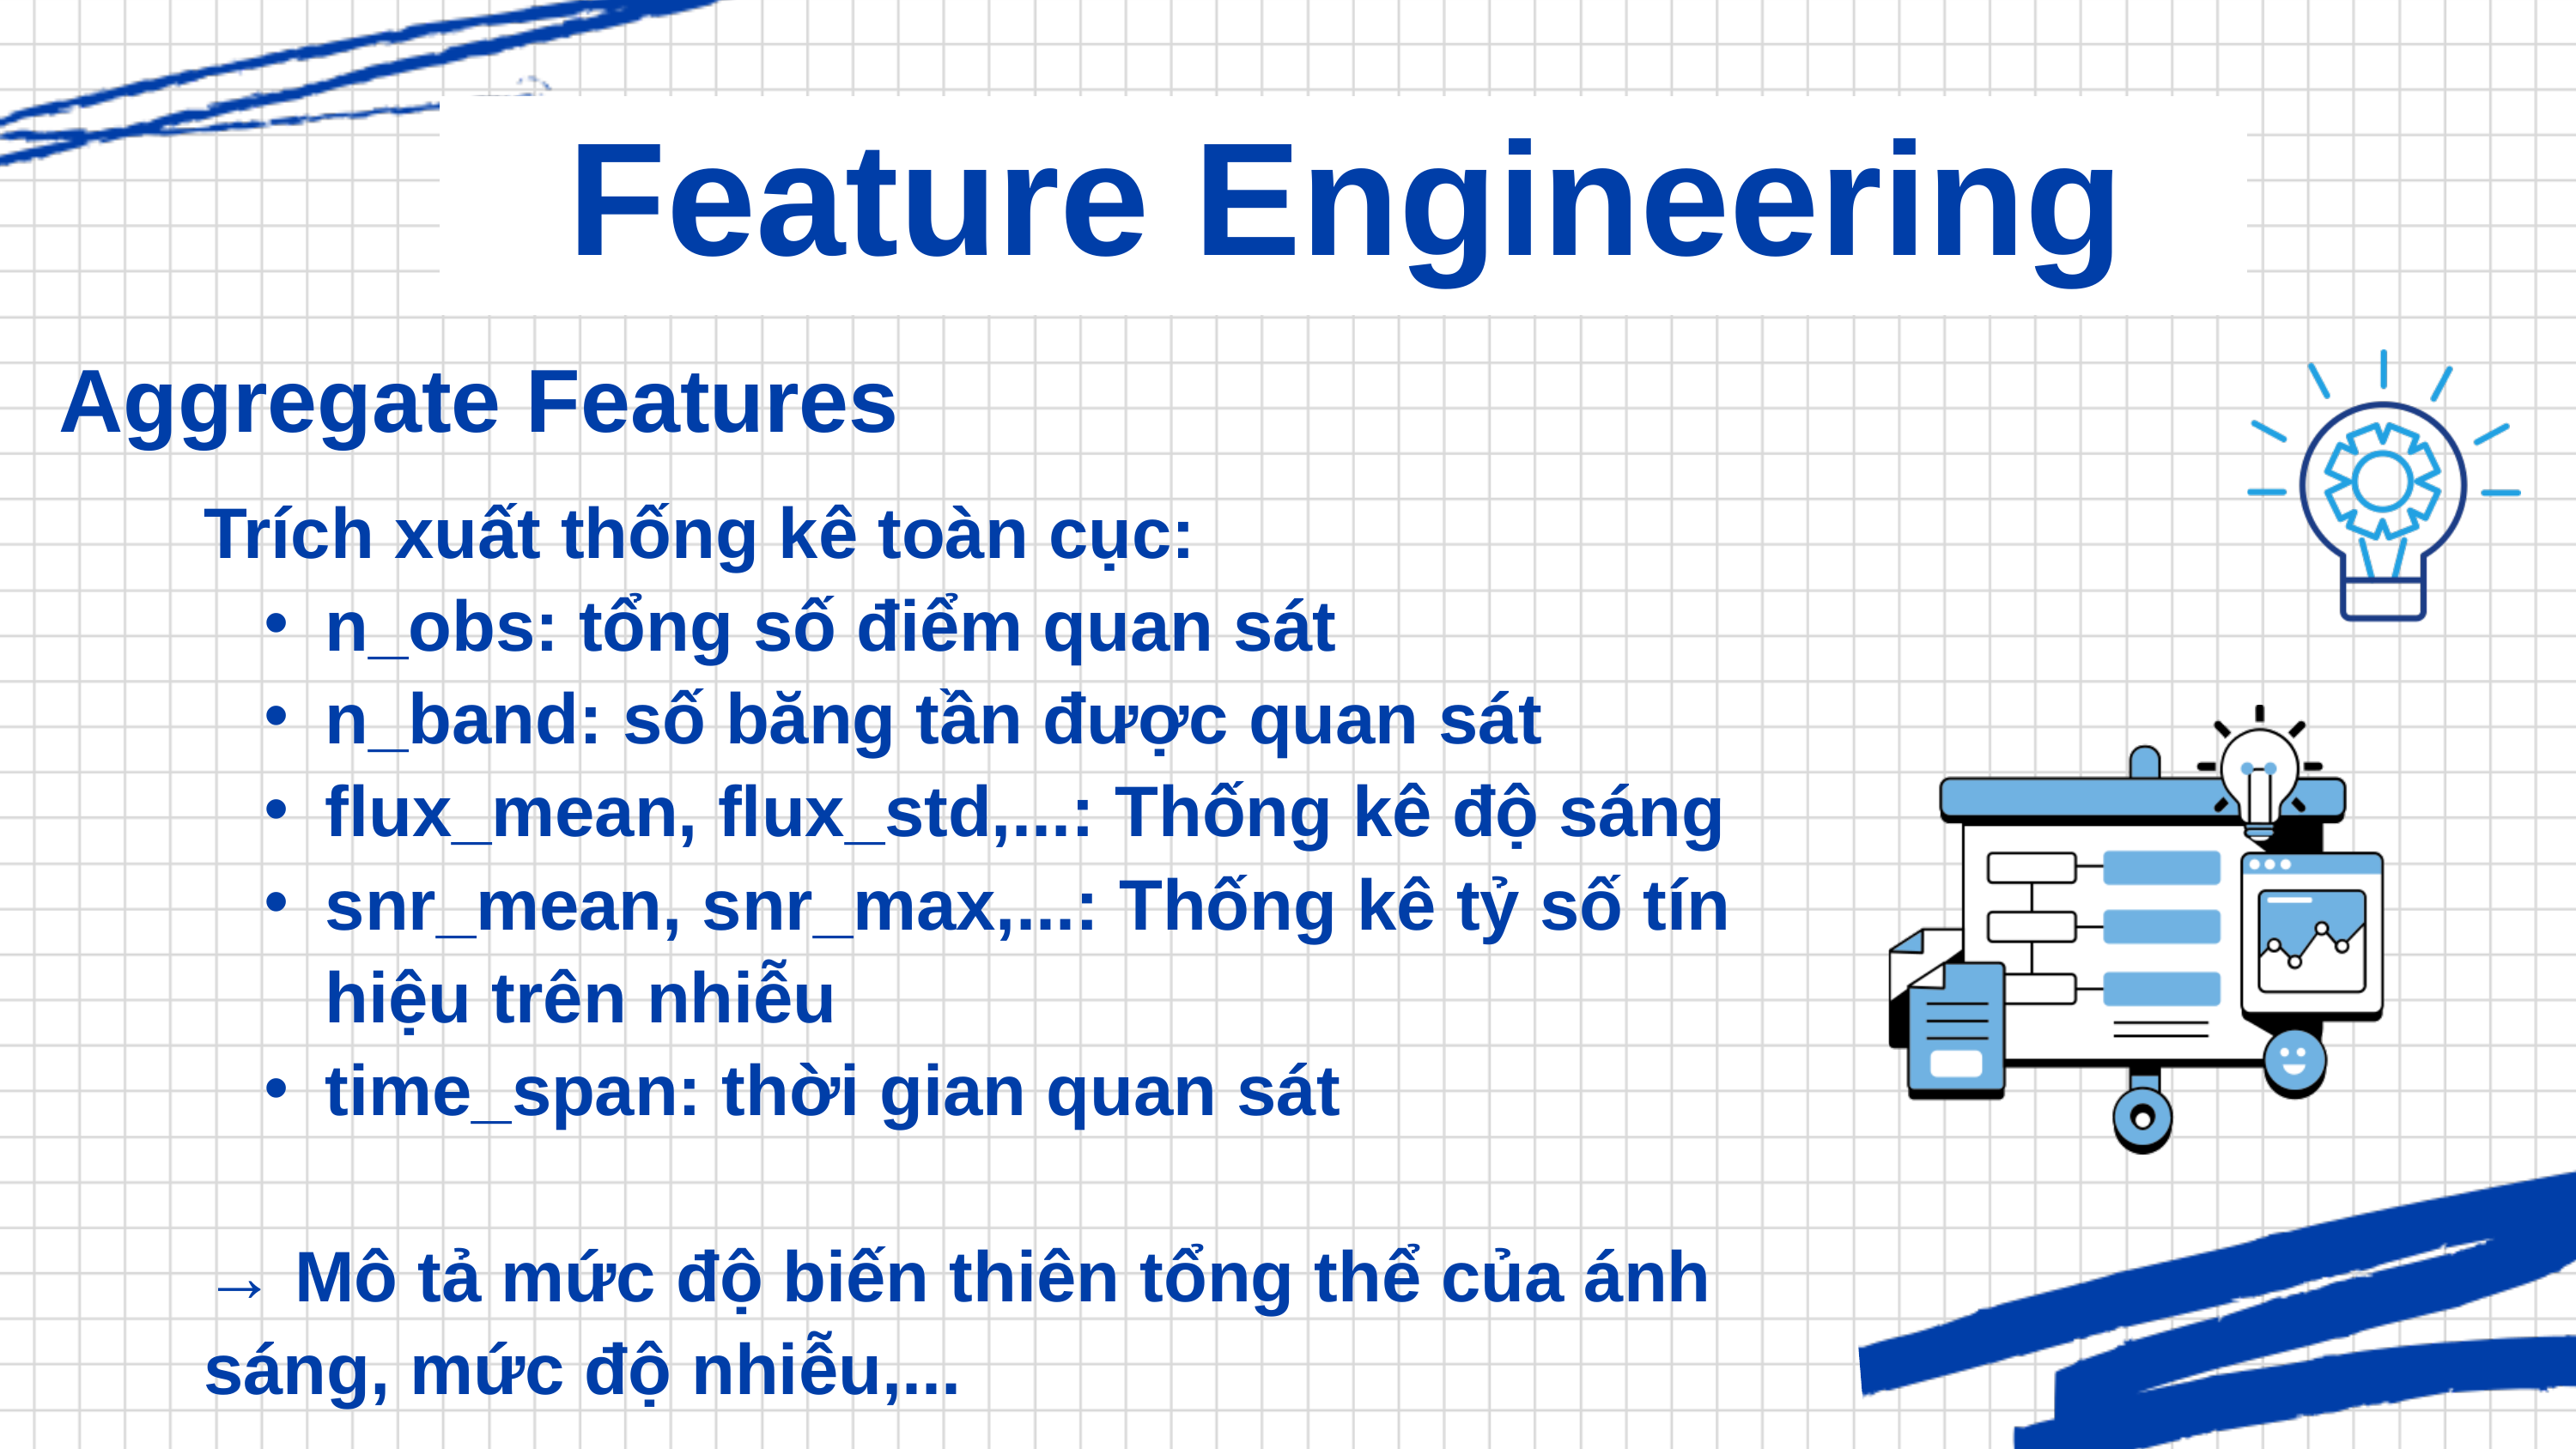

Feature Engineering

Aggregate Features

Trích xuất thống kê toàn cục:
n_obs: tổng số điểm quan sát
n_band: số băng tần được quan sát
flux_mean, flux_std,...: Thống kê độ sáng
snr_mean, snr_max,...: Thống kê tỷ số tín hiệu trên nhiễu
time_span: thời gian quan sát

→ Mô tả mức độ biến thiên tổng thể của ánh sáng, mức độ nhiễu,...